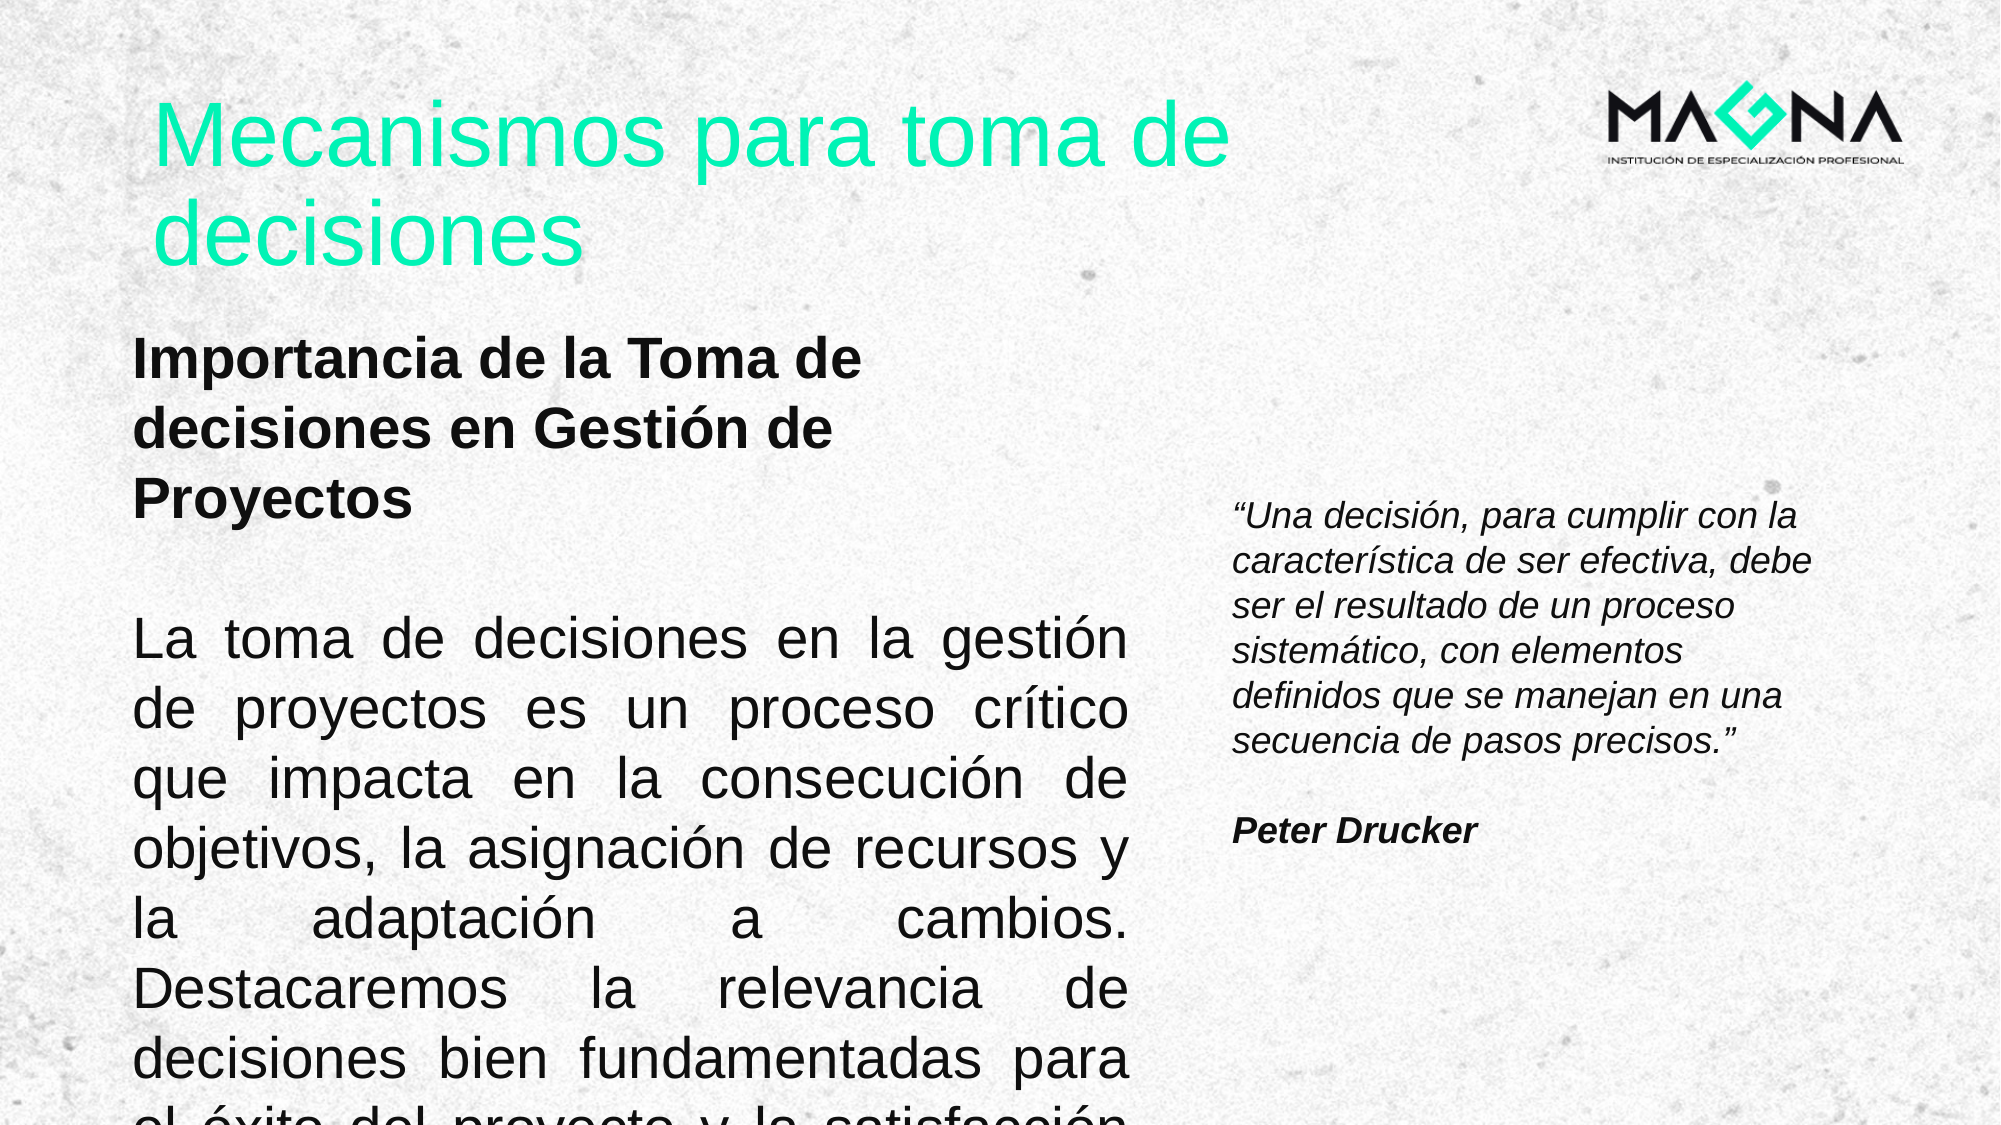

# Mecanismos para toma de decisiones
Importancia de la Toma de decisiones en Gestión de Proyectos

La toma de decisiones en la gestión de proyectos es un proceso crítico que impacta en la consecución de objetivos, la asignación de recursos y la adaptación a cambios. Destacaremos la relevancia de decisiones bien fundamentadas para el éxito del proyecto y la satisfacción del cliente.
“Una decisión, para cumplir con la característica de ser efectiva, debe ser el resultado de un proceso sistemático, con elementos definidos que se manejan en una secuencia de pasos precisos.”

Peter Drucker